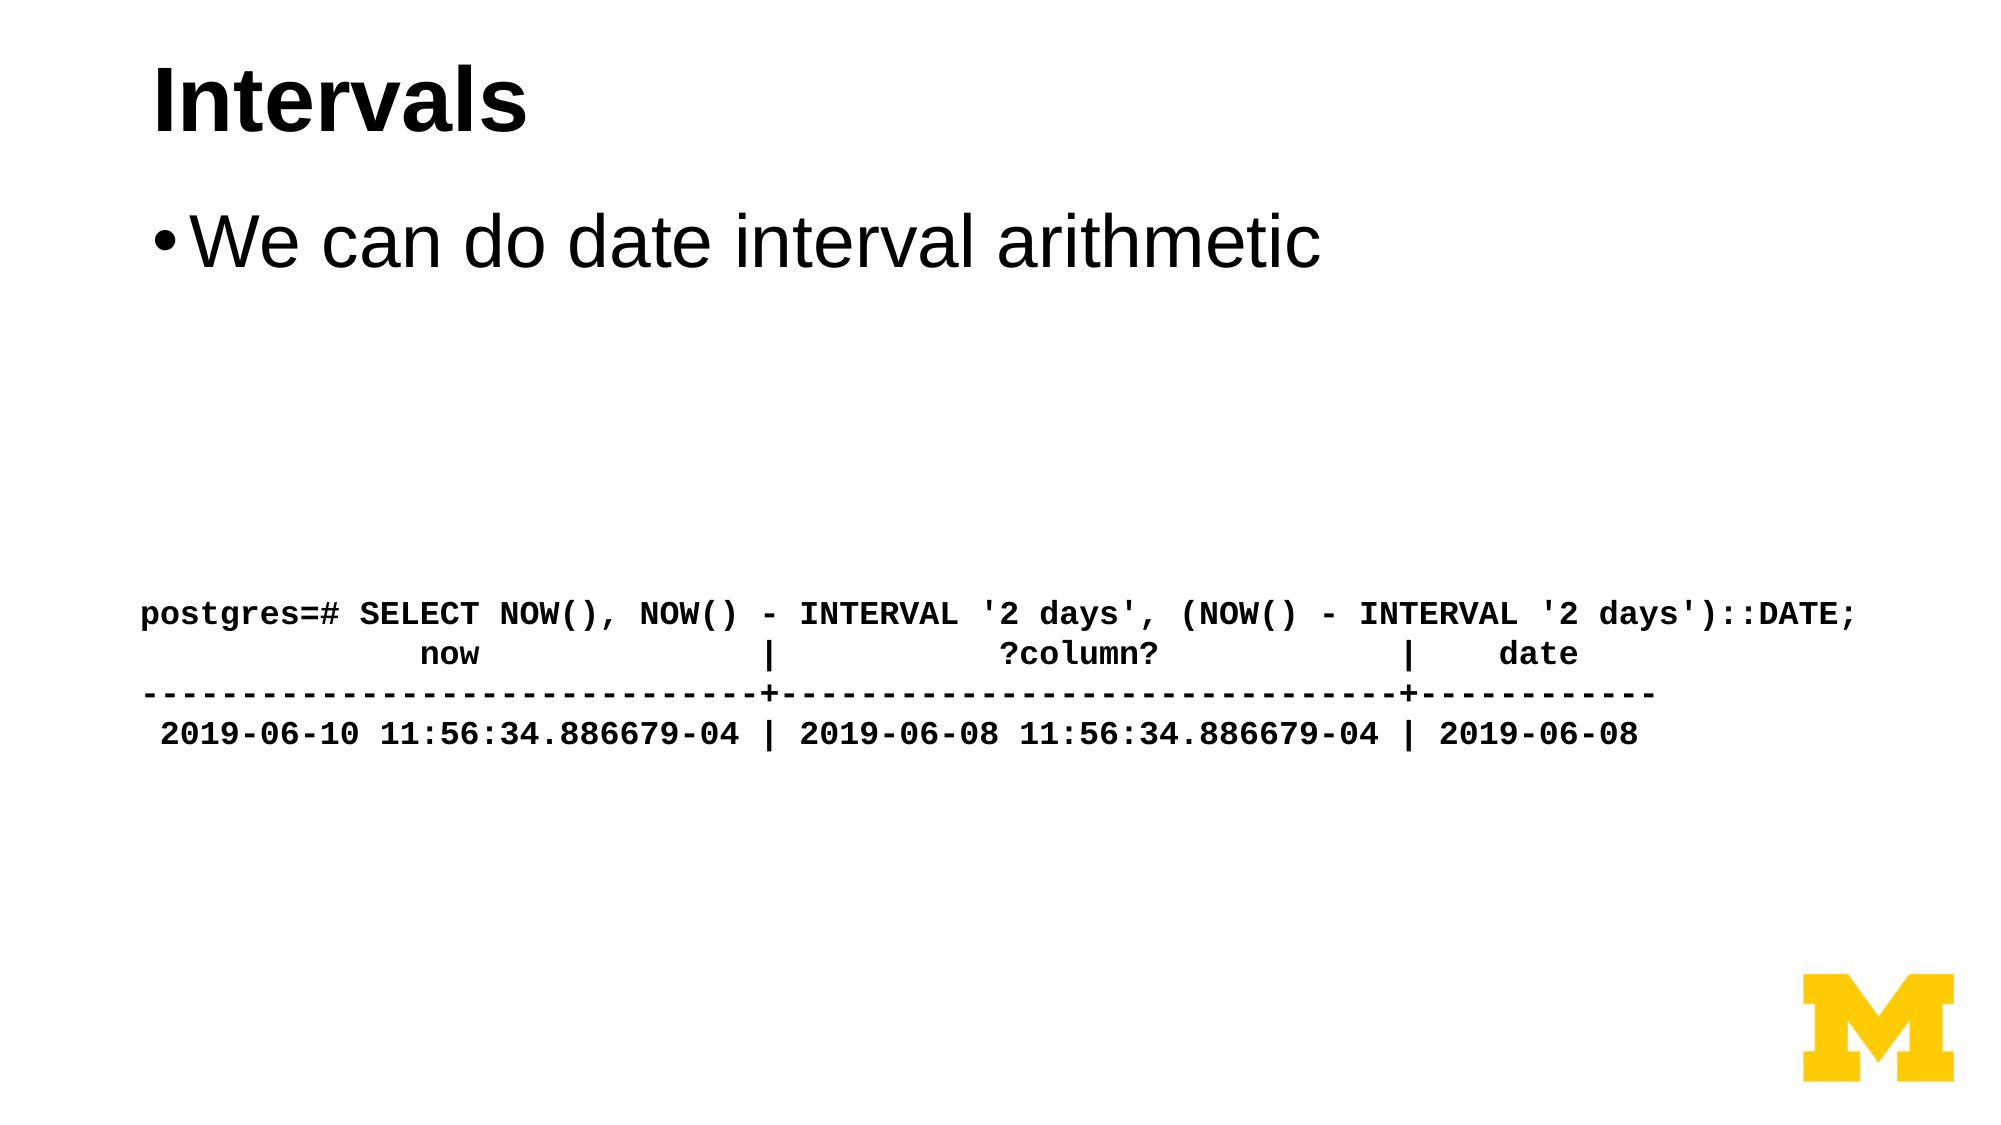

# Intervals
We can do date interval arithmetic
postgres=# SELECT NOW(), NOW() - INTERVAL '2 days', (NOW() - INTERVAL '2 days')::DATE;
              now              |           ?column?            |    date
-------------------------------+-------------------------------+------------
 2019-06-10 11:56:34.886679-04 | 2019-06-08 11:56:34.886679-04 | 2019-06-08